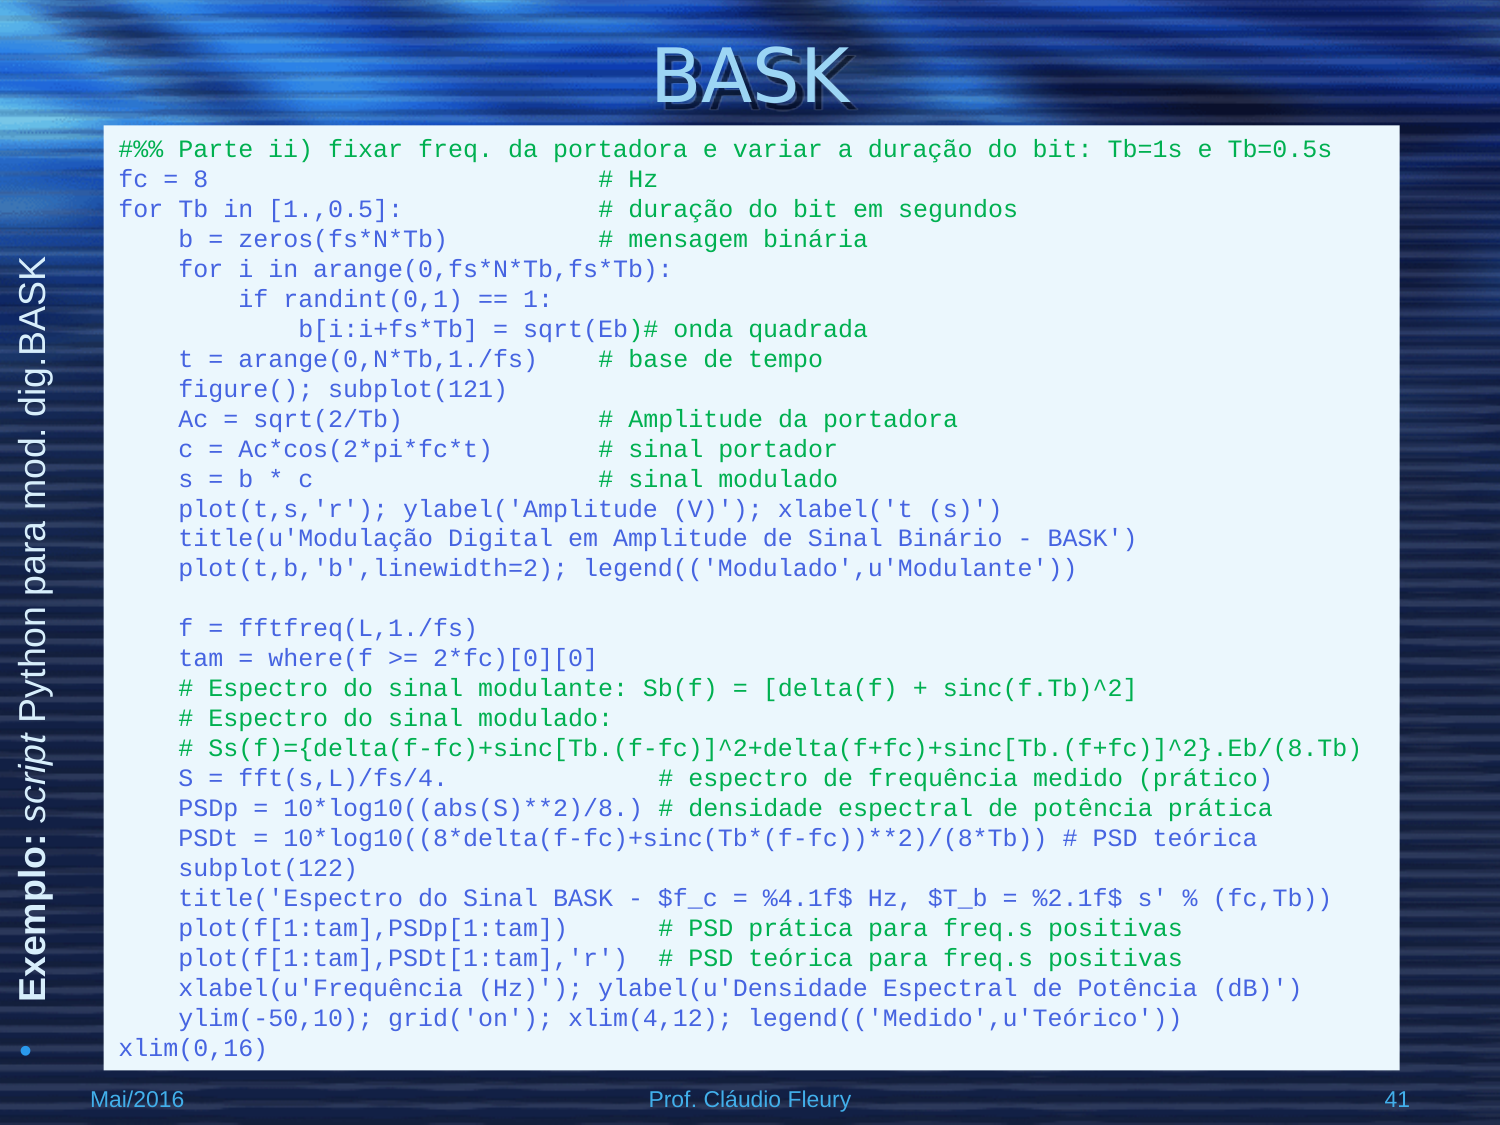

# BASK
#%% Parte ii) fixar freq. da portadora e variar a duração do bit: Tb=1s e Tb=0.5s
fc = 8                          # Hz
for Tb in [1.,0.5]:             # duração do bit em segundos
    b = zeros(fs*N*Tb)          # mensagem binária
    for i in arange(0,fs*N*Tb,fs*Tb):
        if randint(0,1) == 1:
            b[i:i+fs*Tb] = sqrt(Eb)# onda quadrada
    t = arange(0,N*Tb,1./fs)    # base de tempo
    figure(); subplot(121)
    Ac = sqrt(2/Tb)             # Amplitude da portadora
    c = Ac*cos(2*pi*fc*t)       # sinal portador
    s = b * c                   # sinal modulado
    plot(t,s,'r'); ylabel('Amplitude (V)'); xlabel('t (s)')
    title(u'Modulação Digital em Amplitude de Sinal Binário - BASK')
    plot(t,b,'b',linewidth=2); legend(('Modulado',u'Modulante'))

    f = fftfreq(L,1./fs)
    tam = where(f >= 2*fc)[0][0]
    # Espectro do sinal modulante: Sb(f) = [delta(f) + sinc(f.Tb)^2]
    # Espectro do sinal modulado:
    # Ss(f)={delta(f-fc)+sinc[Tb.(f-fc)]^2+delta(f+fc)+sinc[Tb.(f+fc)]^2}.Eb/(8.Tb)
    S = fft(s,L)/fs/4.              # espectro de frequência medido (prático)
    PSDp = 10*log10((abs(S)**2)/8.) # densidade espectral de potência prática
    PSDt = 10*log10((8*delta(f-fc)+sinc(Tb*(f-fc))**2)/(8*Tb)) # PSD teórica
    subplot(122)
    title('Espectro do Sinal BASK - $f_c = %4.1f$ Hz, $T_b = %2.1f$ s' % (fc,Tb))
    plot(f[1:tam],PSDp[1:tam])      # PSD prática para freq.s positivas
    plot(f[1:tam],PSDt[1:tam],'r')  # PSD teórica para freq.s positivas
    xlabel(u'Frequência (Hz)'); ylabel(u'Densidade Espectral de Potência (dB)')
    ylim(-50,10); grid('on'); xlim(4,12); legend(('Medido',u'Teórico'))
xlim(0,16)
Exemplo: script Python para mod. dig.BASK
Mai/2016
Prof. Cláudio Fleury
41